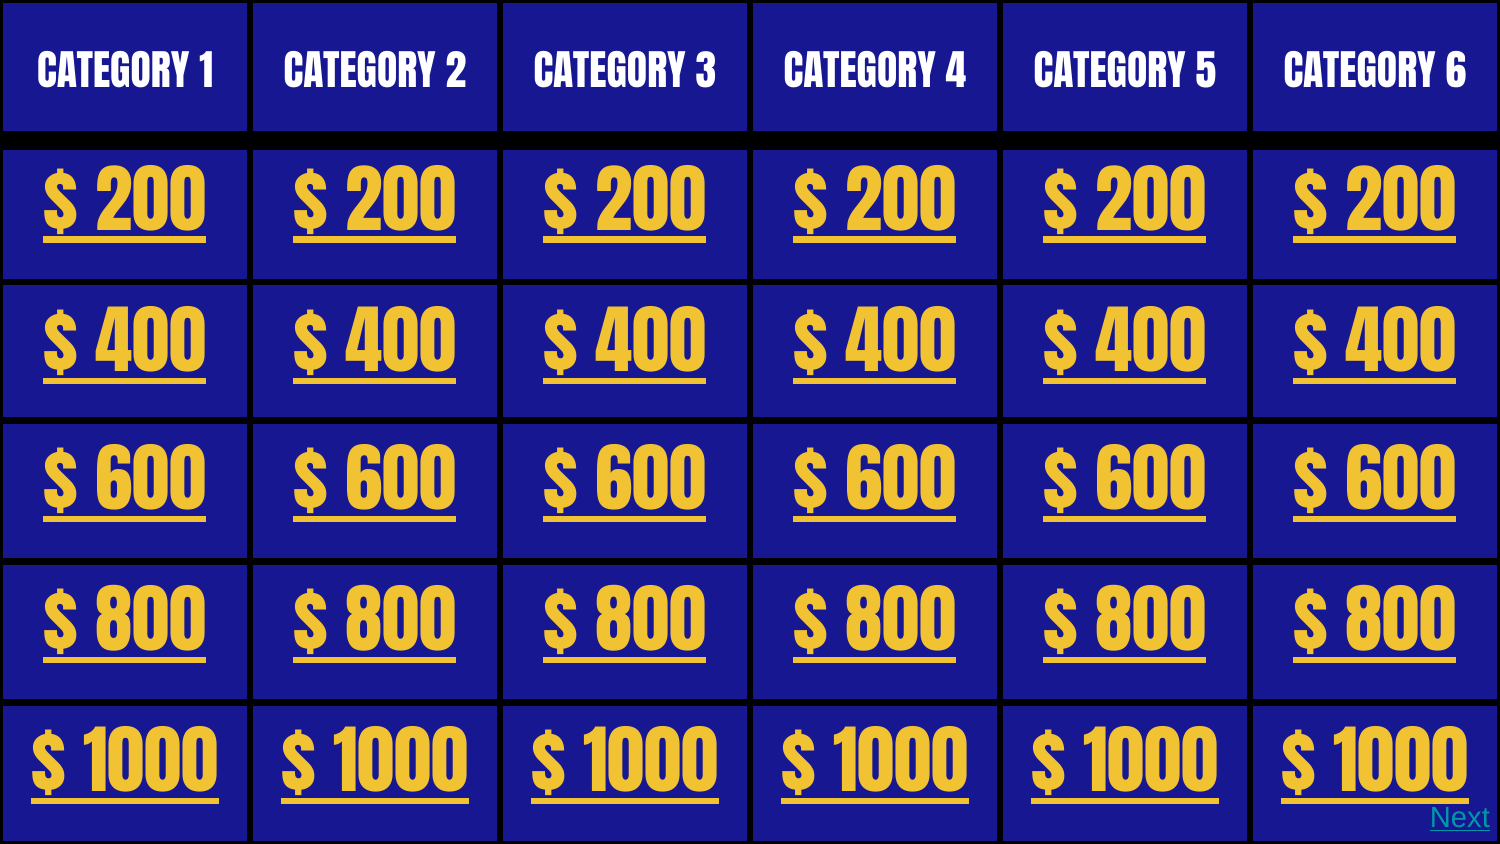

CATEGORY 1
CATEGORY 2
CATEGORY 3
CATEGORY 4
CATEGORY 5
CATEGORY 6
$ 200
$ 200
$ 200
$ 200
$ 200
$ 200
$ 400
$ 400
$ 400
$ 400
$ 400
$ 400
$ 600
$ 600
$ 600
$ 600
$ 600
$ 600
$ 800
$ 800
$ 800
$ 800
$ 800
$ 800
$ 1000
$ 1000
$ 1000
$ 1000
$ 1000
$ 1000
Next